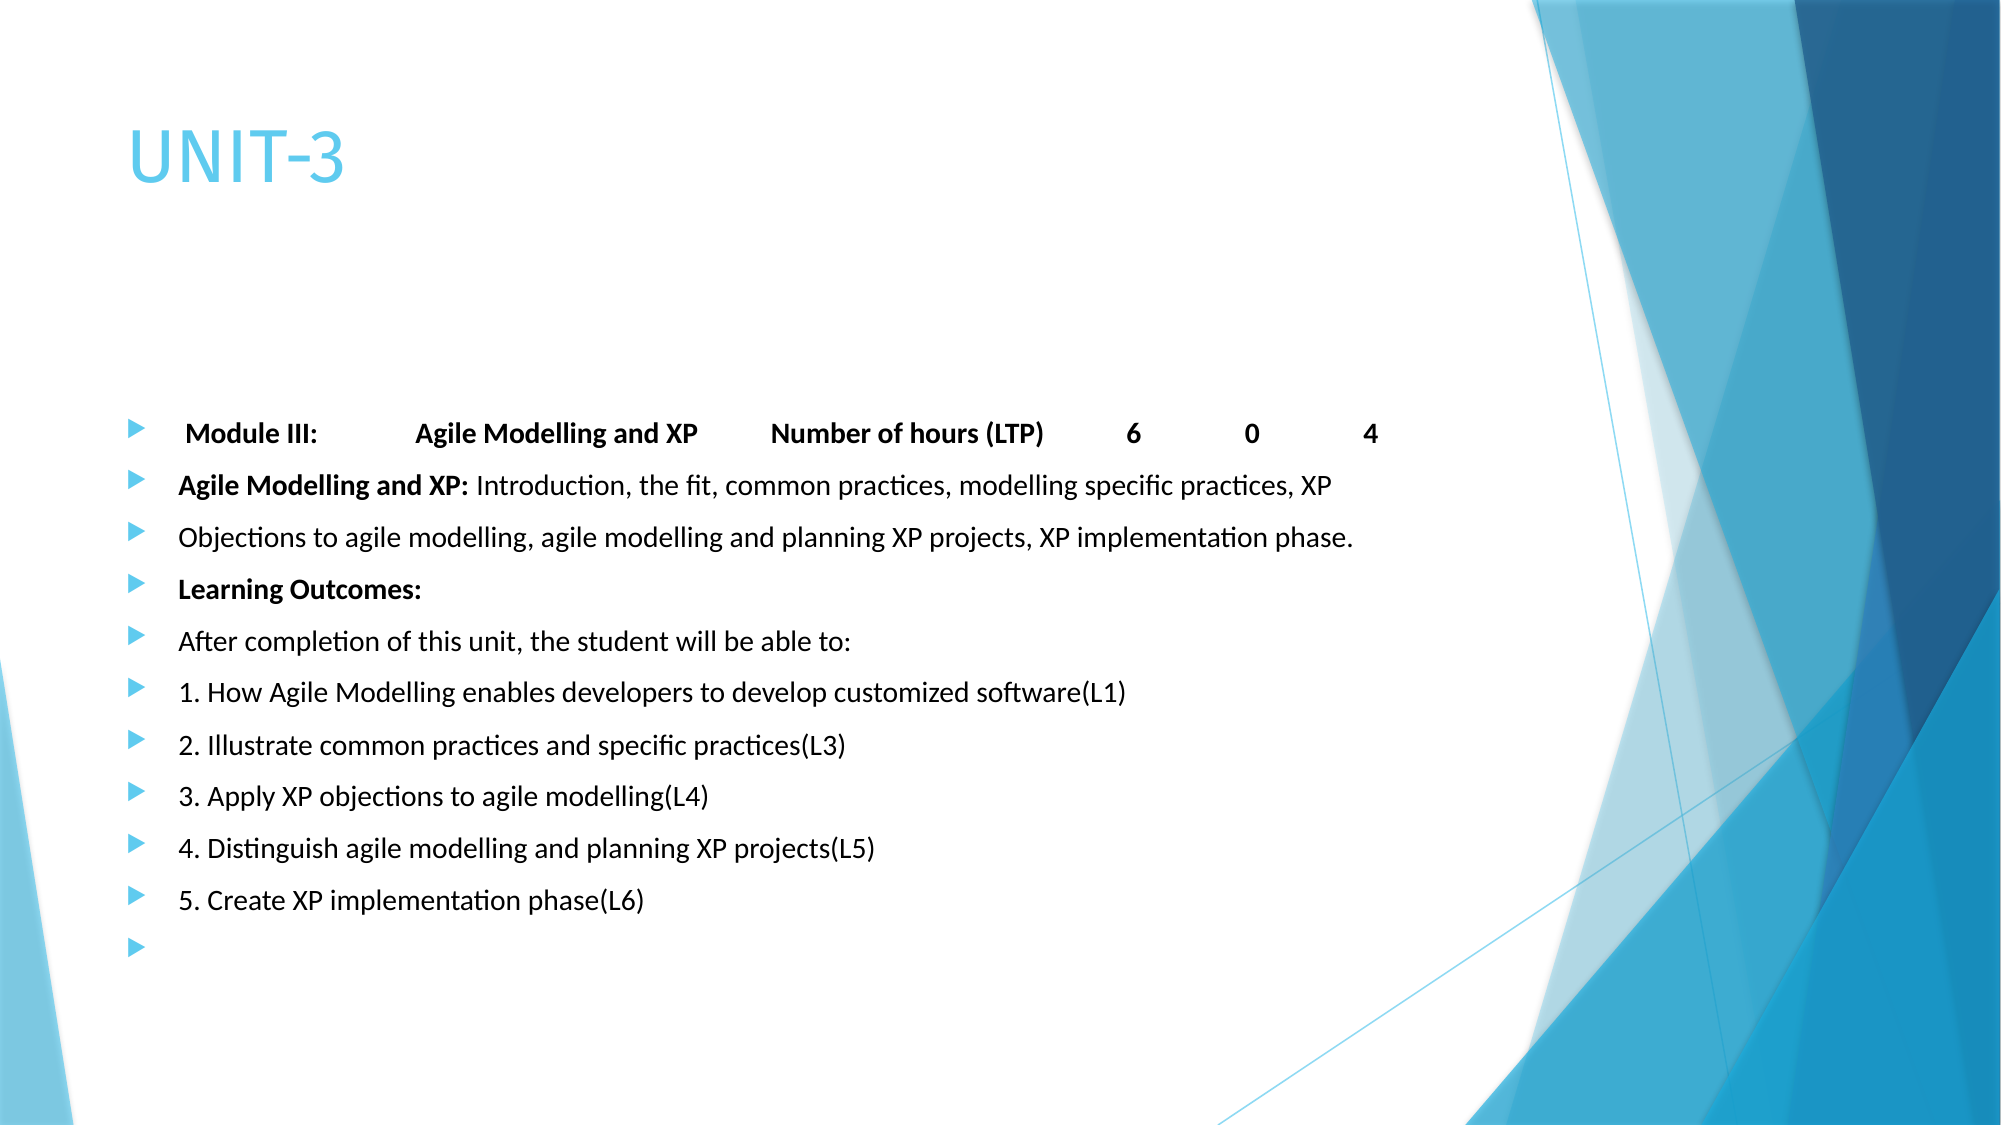

# UNIT-3

 Module III: 	Agile Modelling and XP 	Number of hours (LTP) 	6 	0 	4
Agile Modelling and XP: Introduction, the fit, common practices, modelling specific practices, XP
Objections to agile modelling, agile modelling and planning XP projects, XP implementation phase.
Learning Outcomes:
After completion of this unit, the student will be able to:
1. How Agile Modelling enables developers to develop customized software(L1)
2. Illustrate common practices and specific practices(L3)
3. Apply XP objections to agile modelling(L4)
4. Distinguish agile modelling and planning XP projects(L5)
5. Create XP implementation phase(L6)